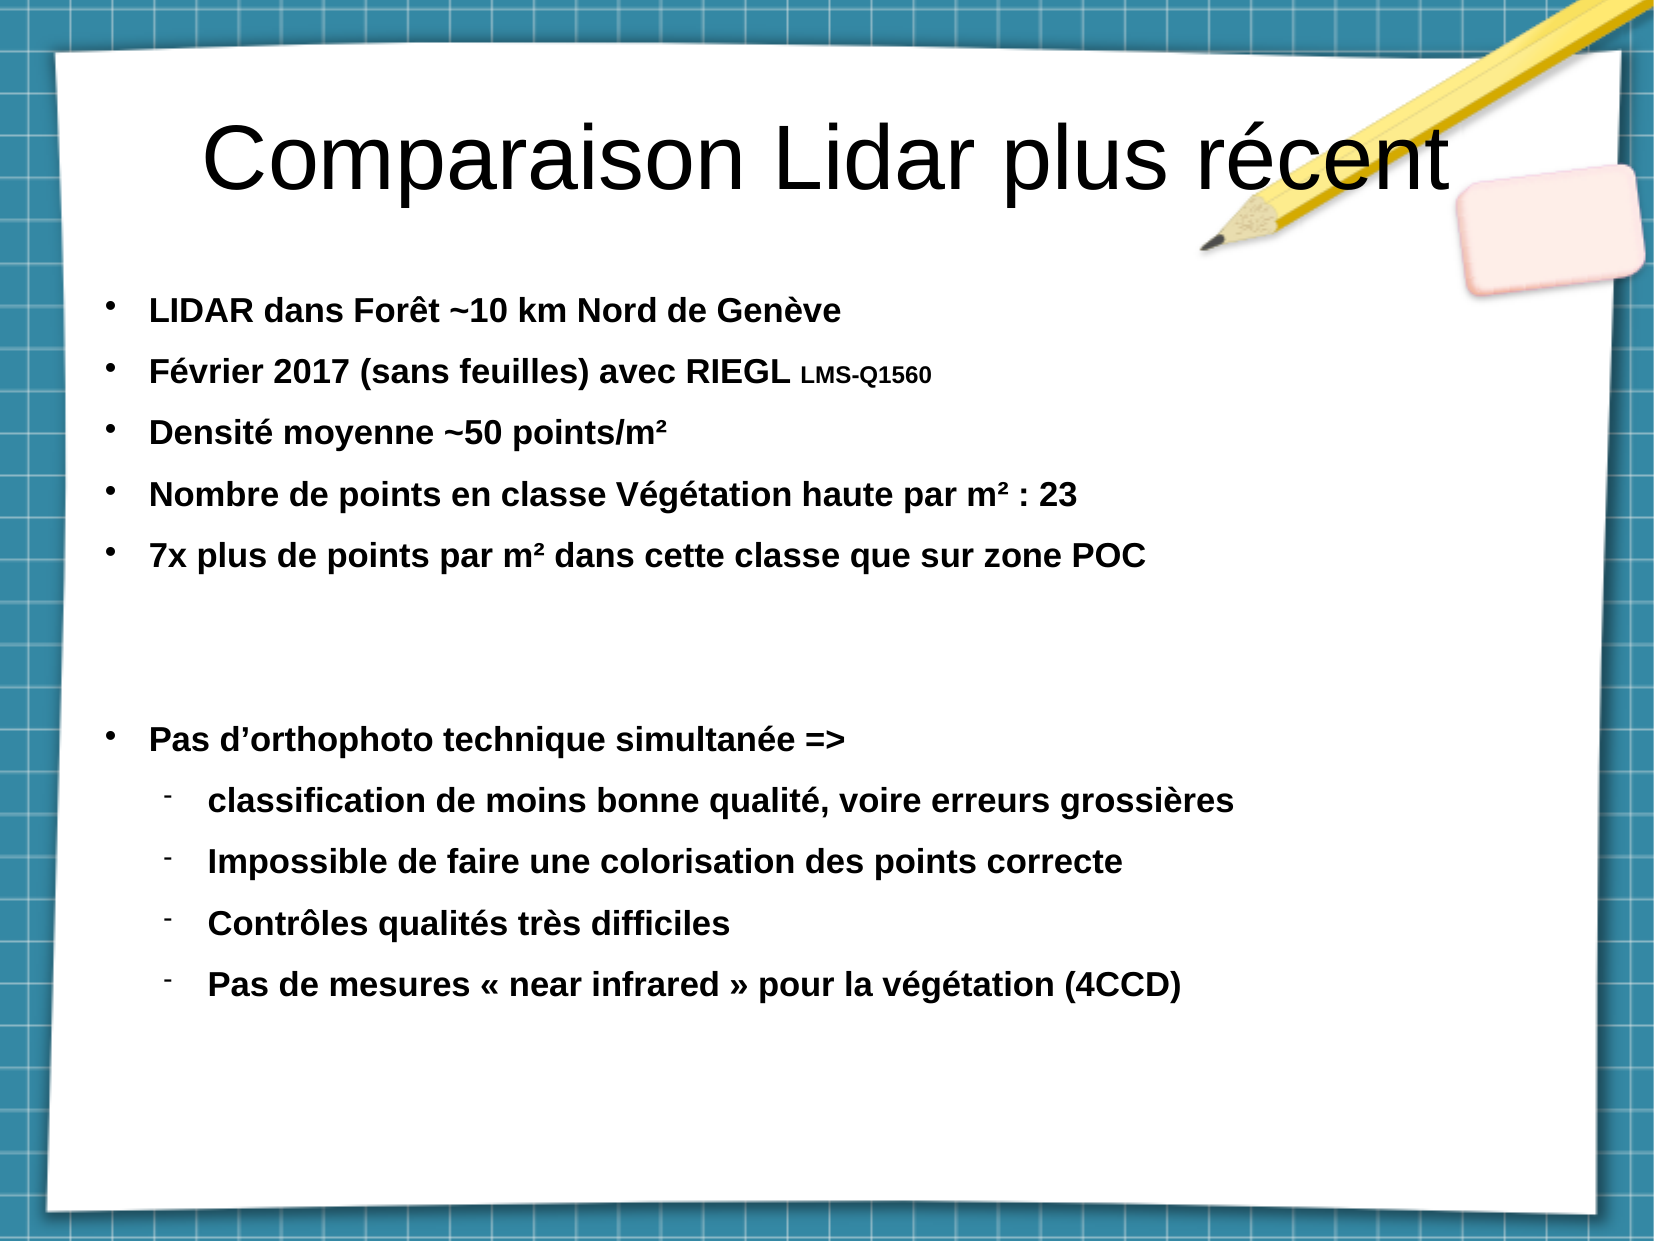

Comparaison Lidar plus récent
LIDAR dans Forêt ~10 km Nord de Genève
Février 2017 (sans feuilles) avec RIEGL LMS-Q1560
Densité moyenne ~50 points/m²
Nombre de points en classe Végétation haute par m² : 23
7x plus de points par m² dans cette classe que sur zone POC

Pas d’orthophoto technique simultanée =>
classification de moins bonne qualité, voire erreurs grossières
Impossible de faire une colorisation des points correcte
Contrôles qualités très difficiles
Pas de mesures « near infrared » pour la végétation (4CCD)